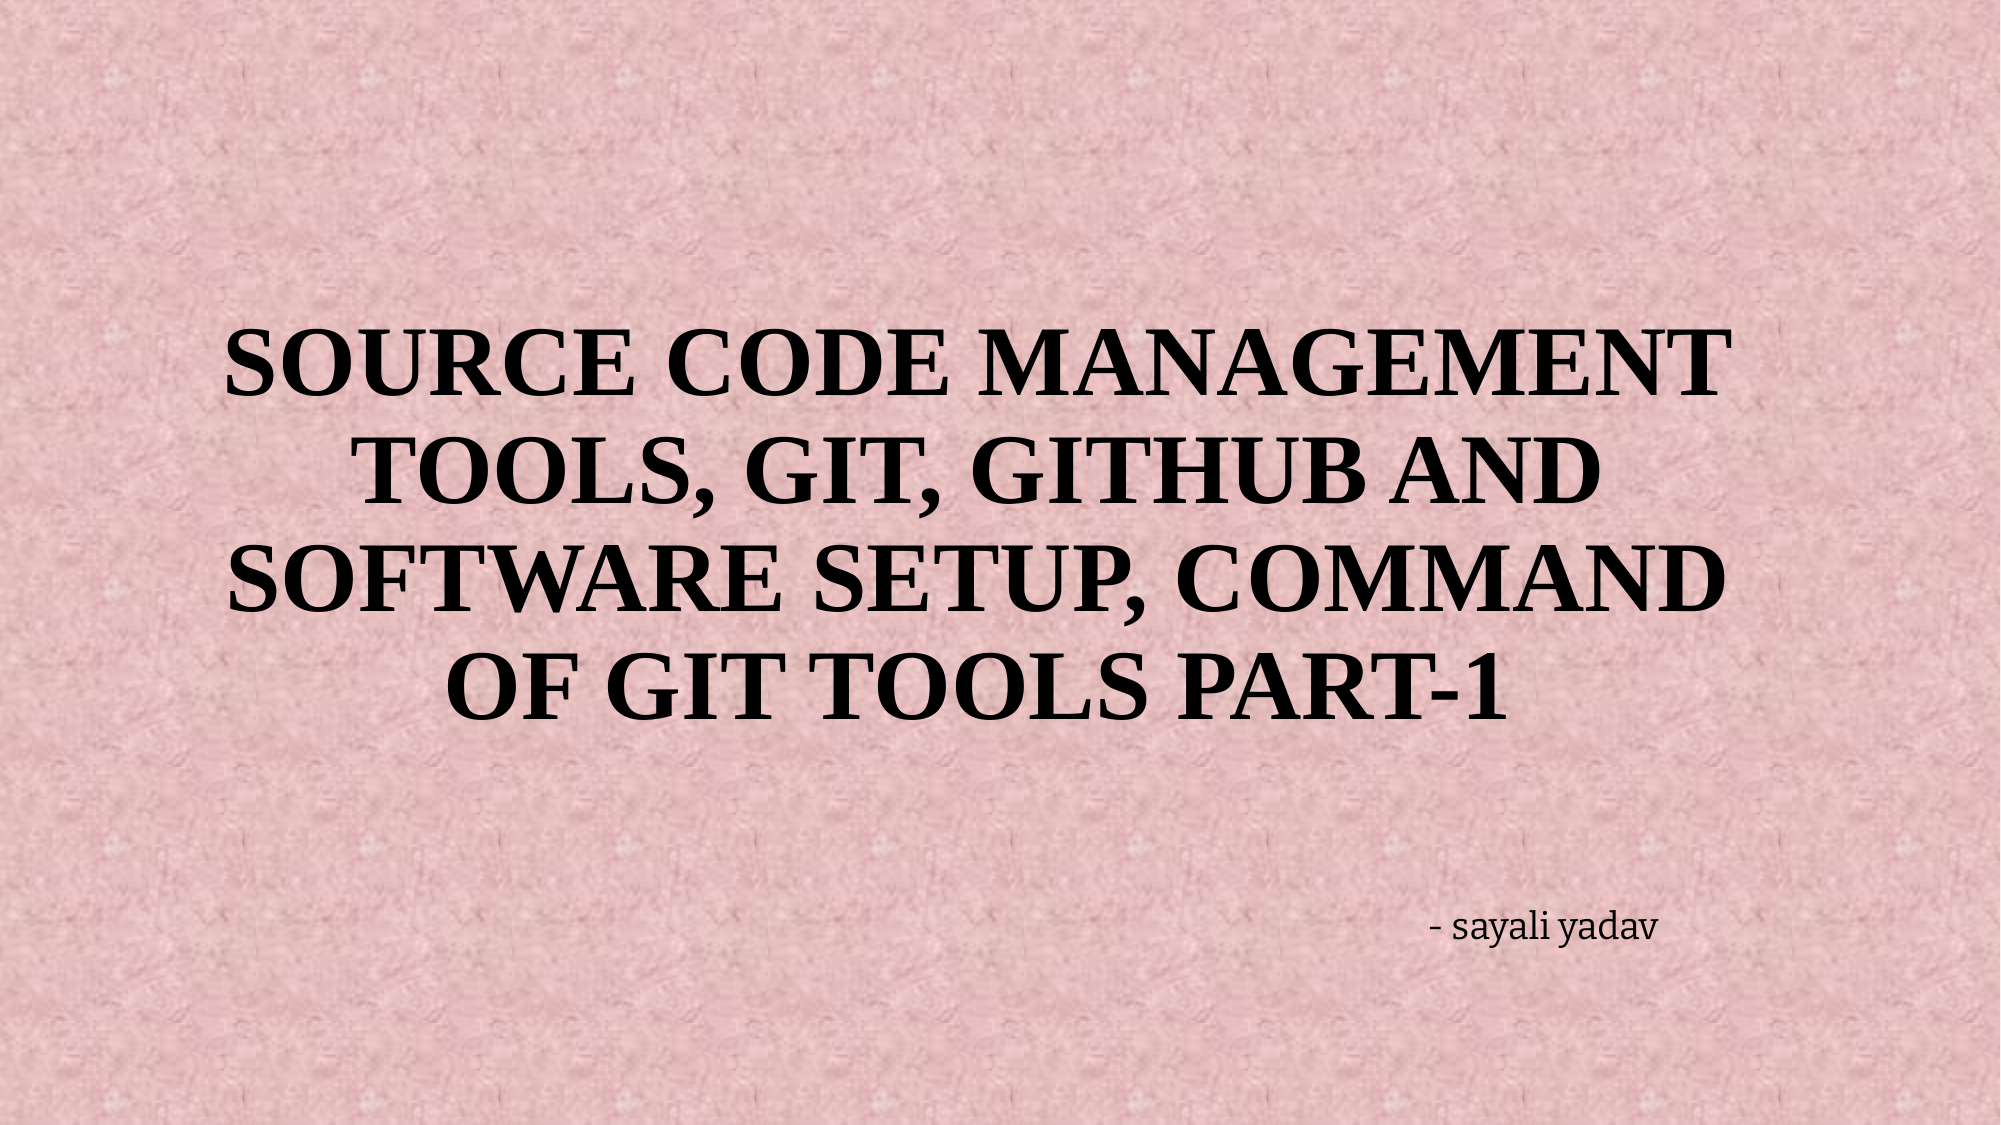

# Source Code Management tools, Git, GitHub and Software Setup, Command of Git tools part-1
- sayali yadav